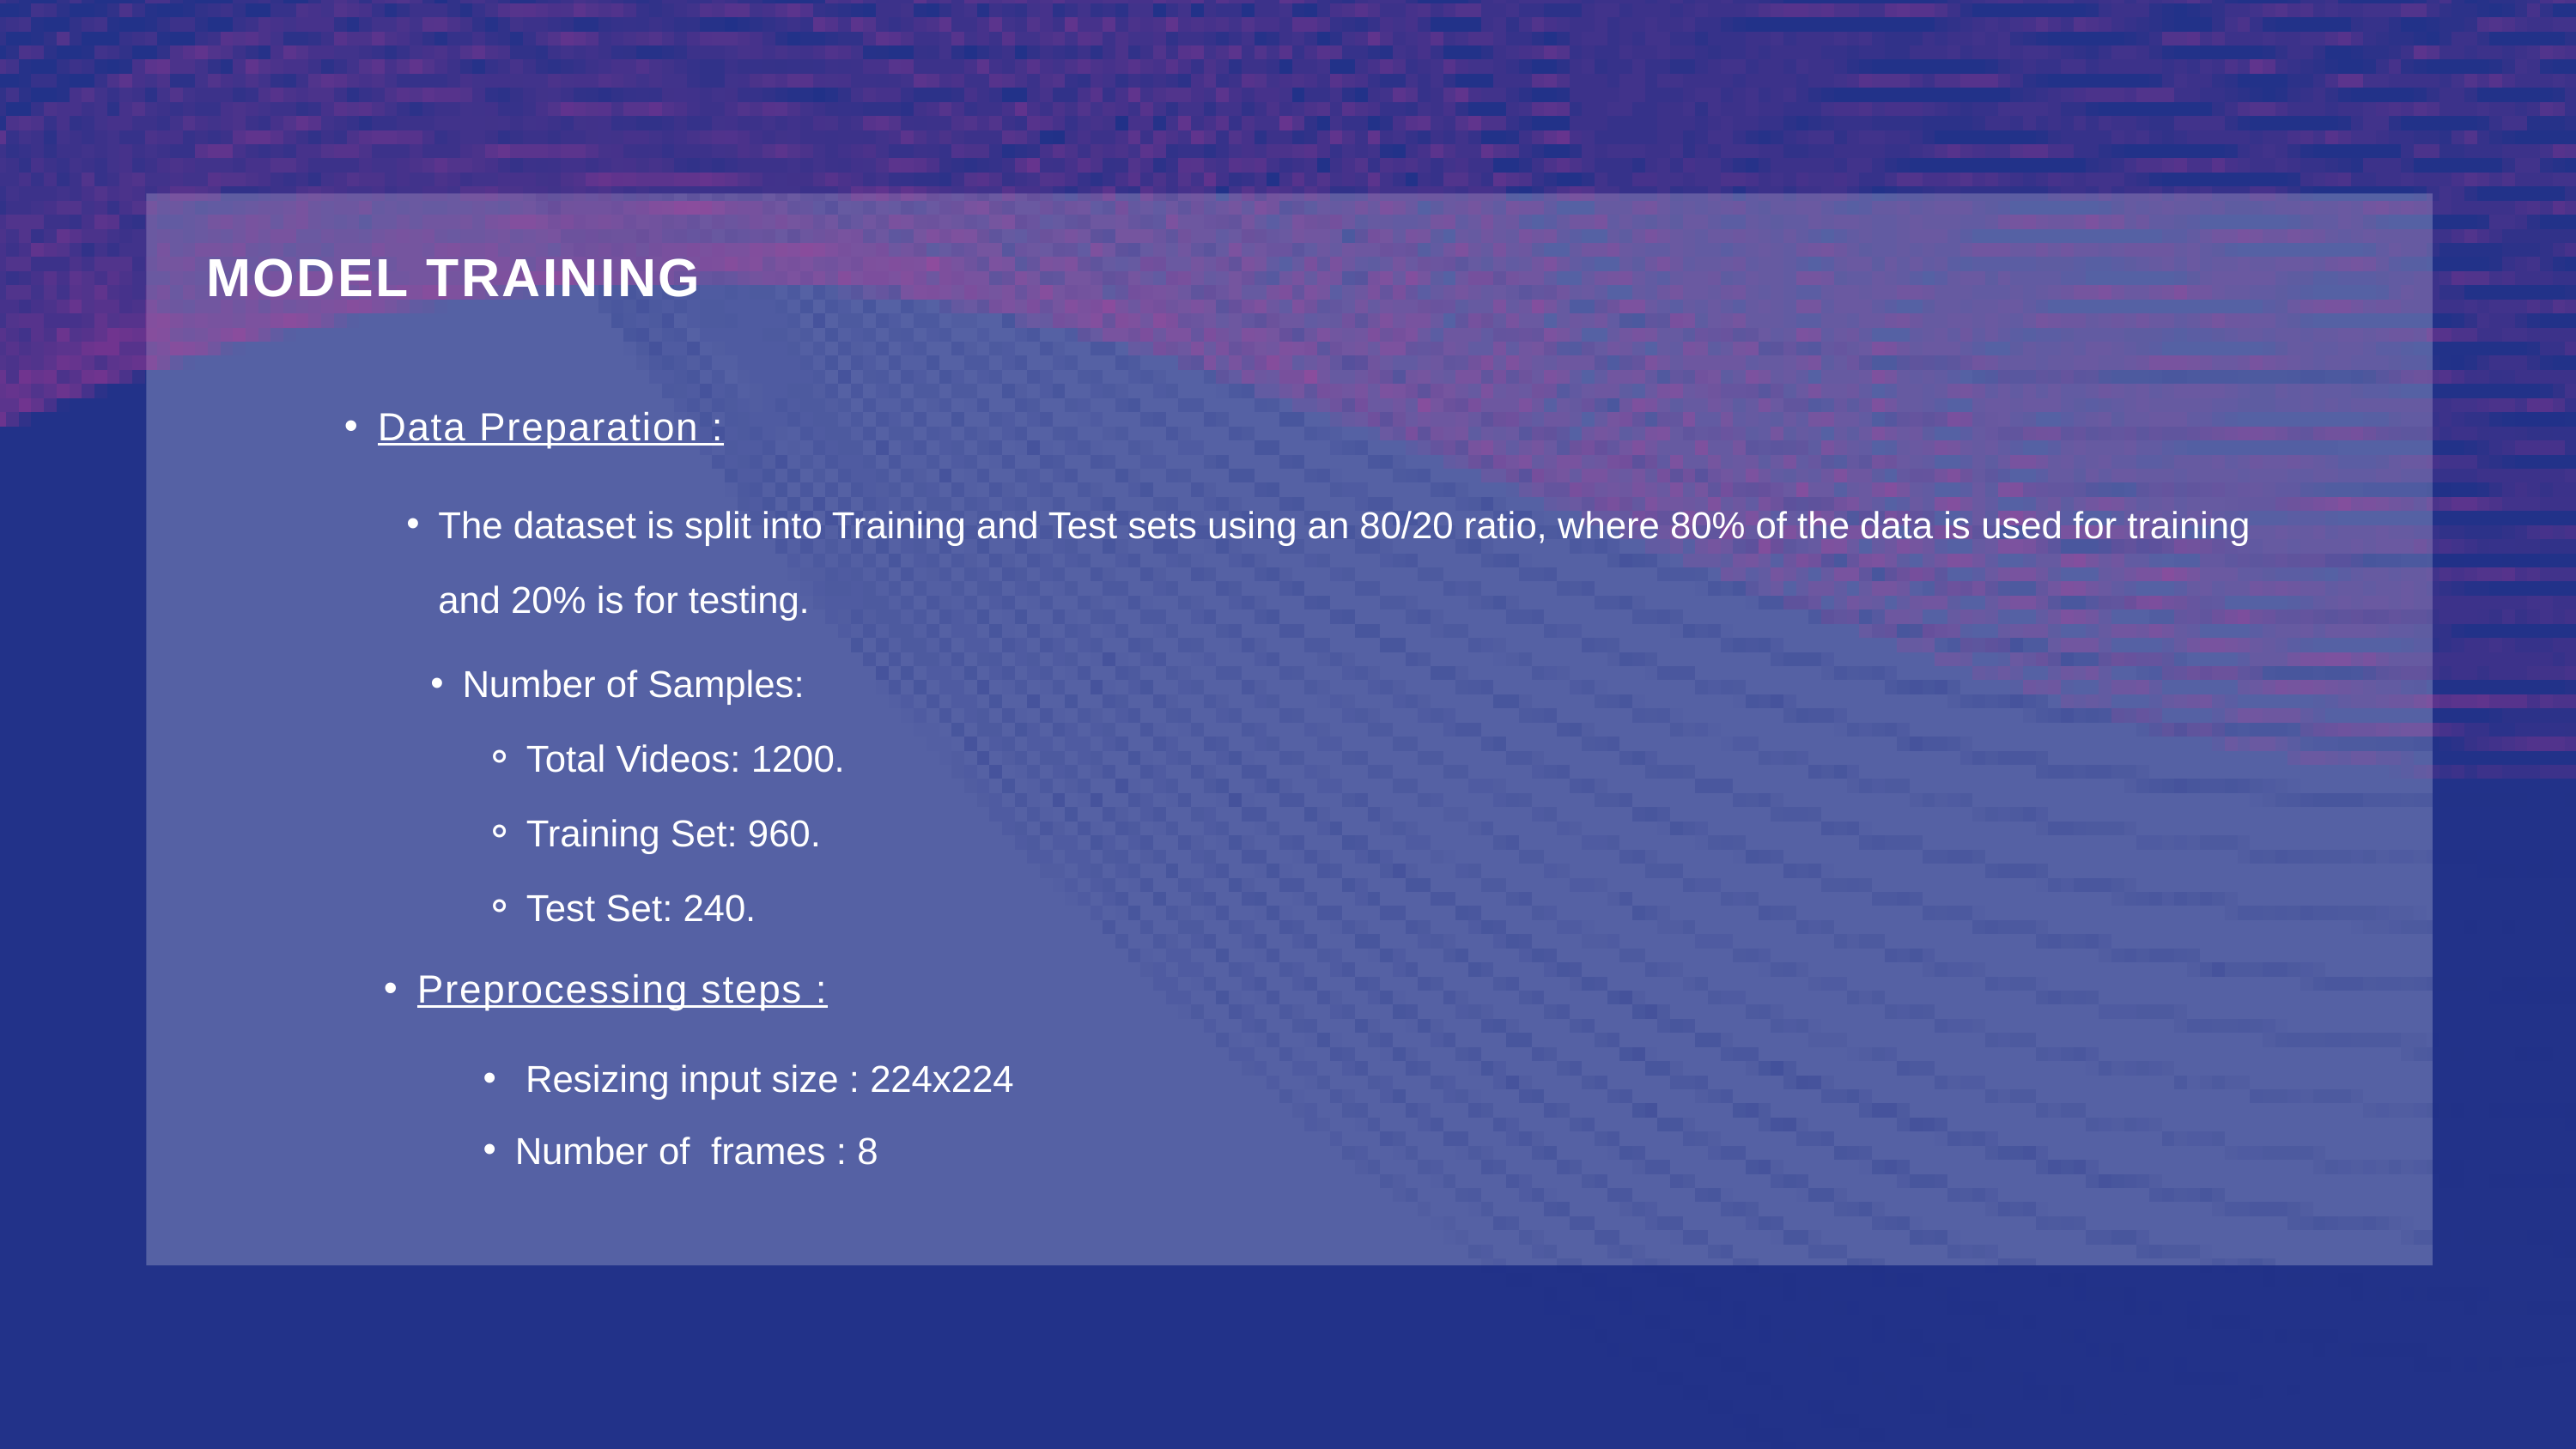

MODEL TRAINING
Data Preparation :
The dataset is split into Training and Test sets using an 80/20 ratio, where 80% of the data is used for training and 20% is for testing.
Number of Samples:
Total Videos: 1200.
Training Set: 960.
Test Set: 240.
Preprocessing steps :
 Resizing input size : 224x224
Number of  frames : 8